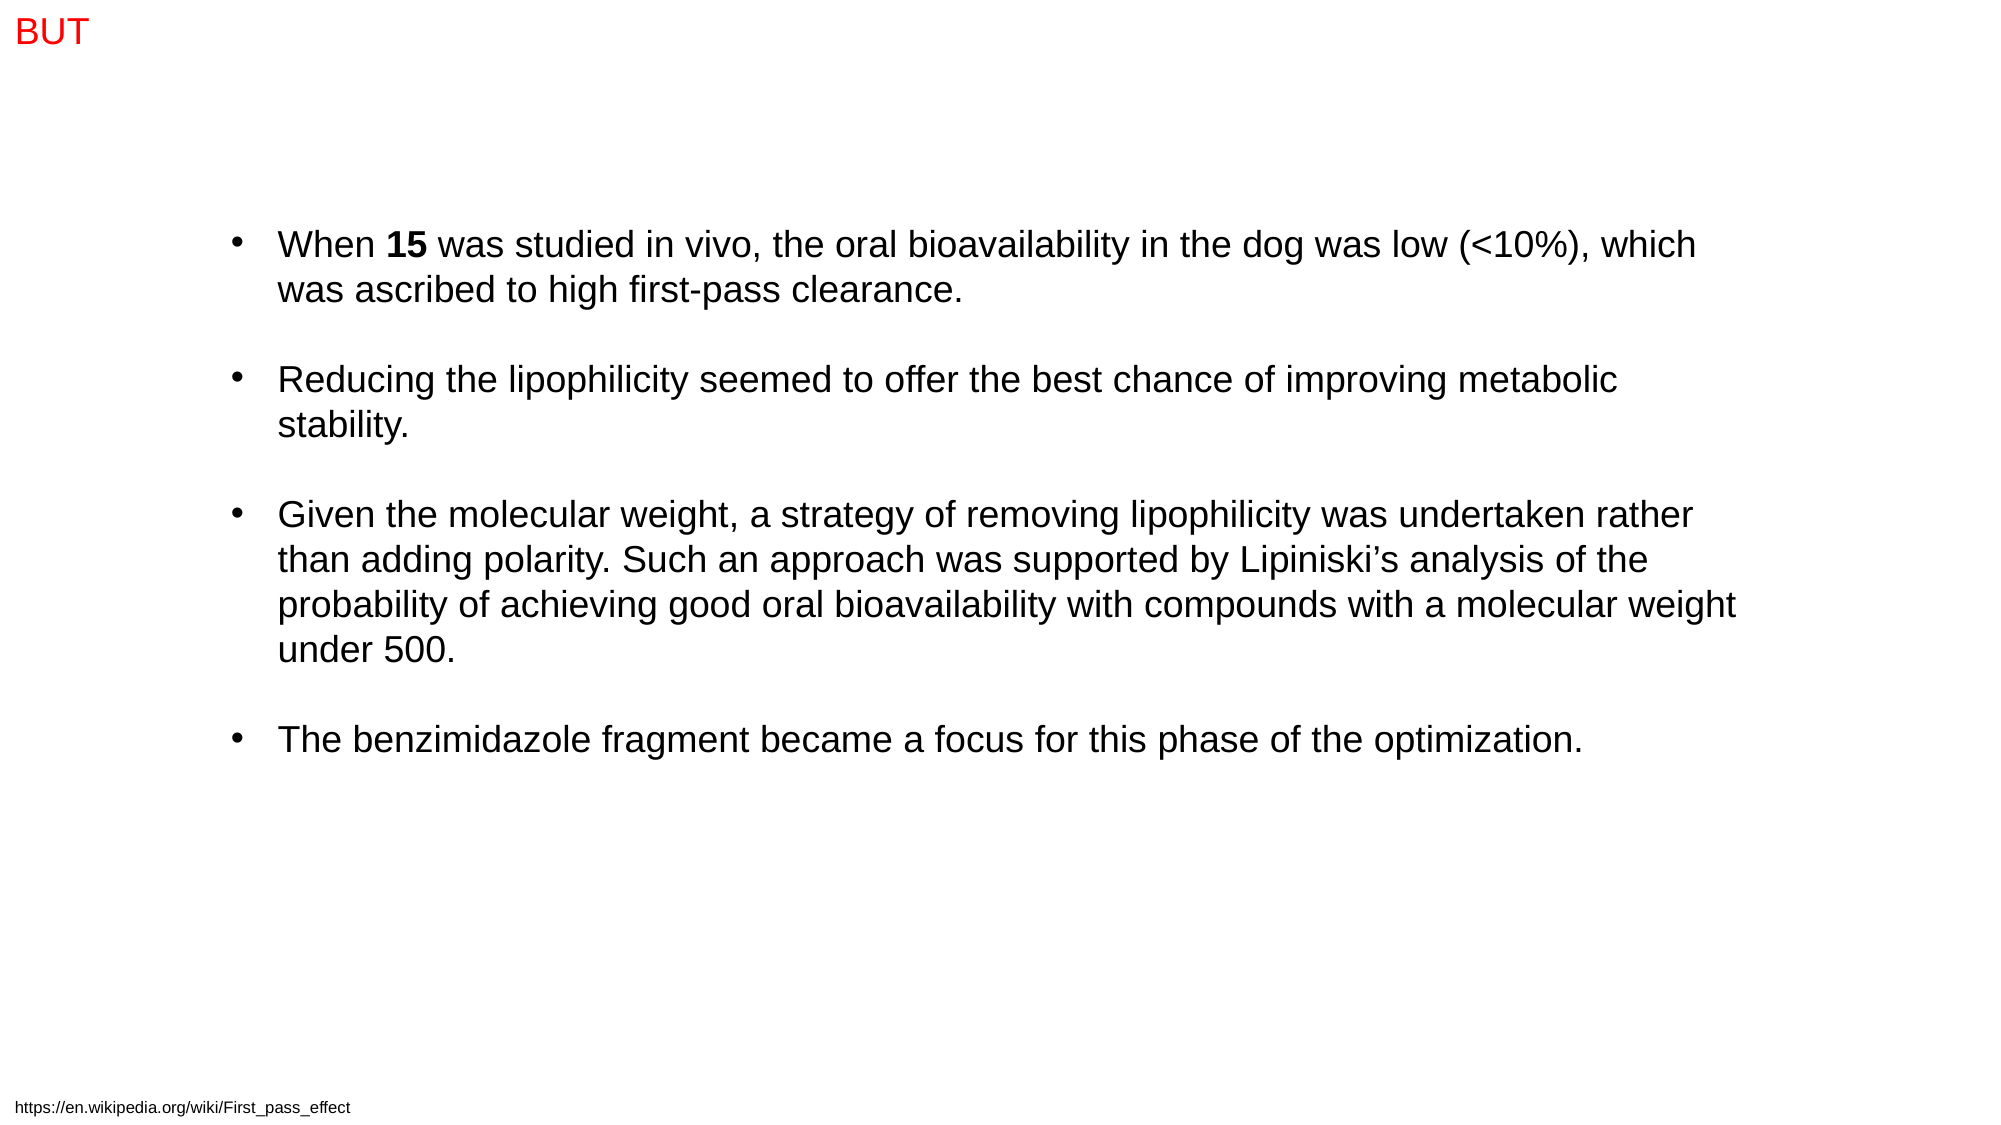

BUT
When 15 was studied in vivo, the oral bioavailability in the dog was low (<10%), which was ascribed to high first-pass clearance.

Reducing the lipophilicity seemed to offer the best chance of improving metabolic stability.

Given the molecular weight, a strategy of removing lipophilicity was undertaken rather than adding polarity. Such an approach was supported by Lipiniski’s analysis of the probability of achieving good oral bioavailability with compounds with a molecular weight under 500.

The benzimidazole fragment became a focus for this phase of the optimization.
https://en.wikipedia.org/wiki/First_pass_effect